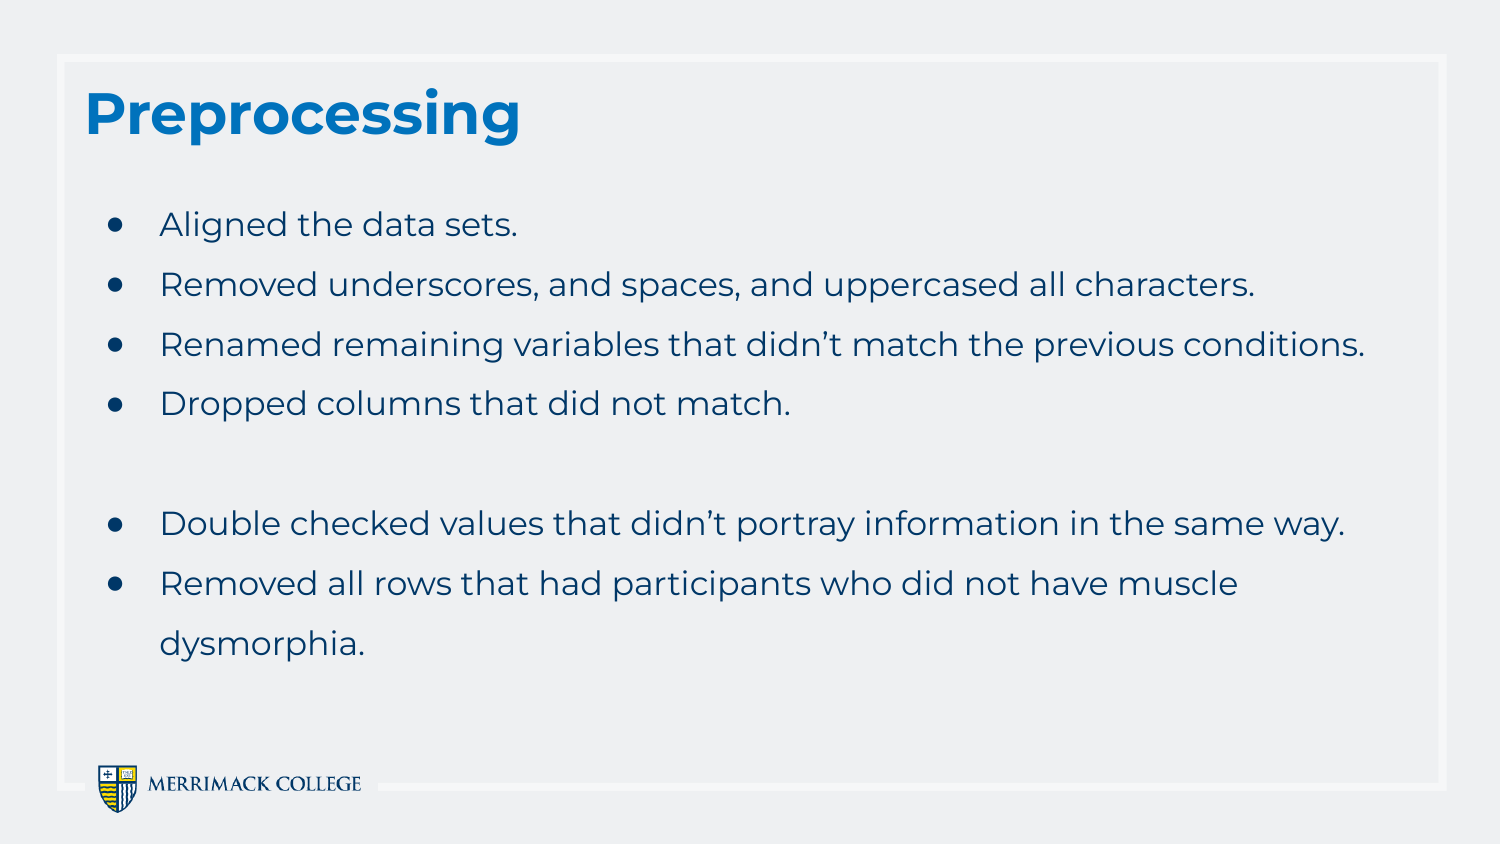

Preprocessing
Aligned the data sets.
Removed underscores, and spaces, and uppercased all characters.
Renamed remaining variables that didn’t match the previous conditions.
Dropped columns that did not match.

Double checked values that didn’t portray information in the same way.
Removed all rows that had participants who did not have muscle dysmorphia.